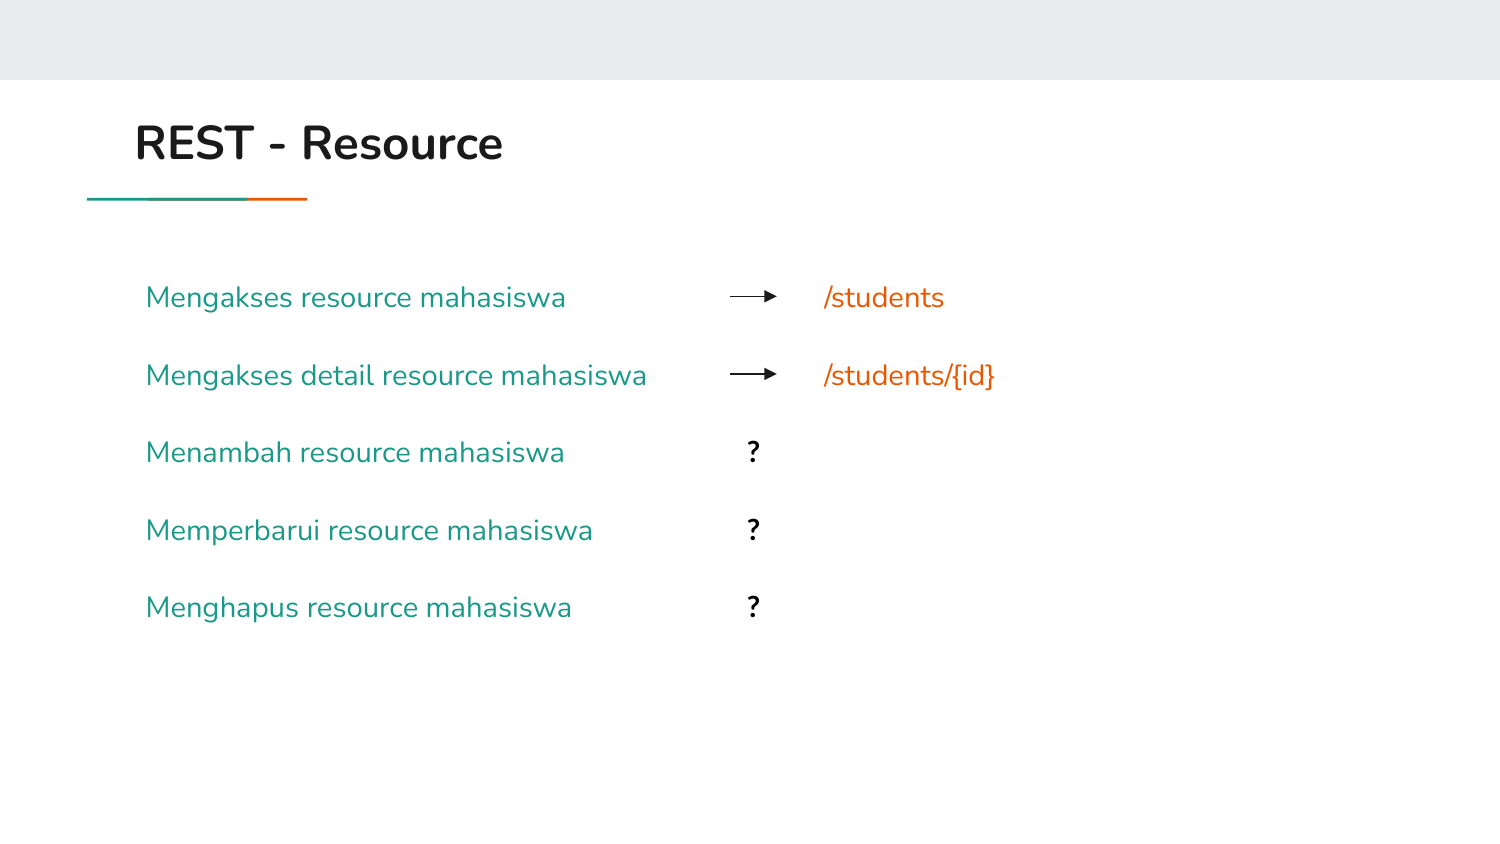

# REST - Resource
Mengakses resource mahasiswa
/students
Mengakses detail resource mahasiswa
/students/{id}
Menambah resource mahasiswa
?
Memperbarui resource mahasiswa
?
Menghapus resource mahasiswa
?